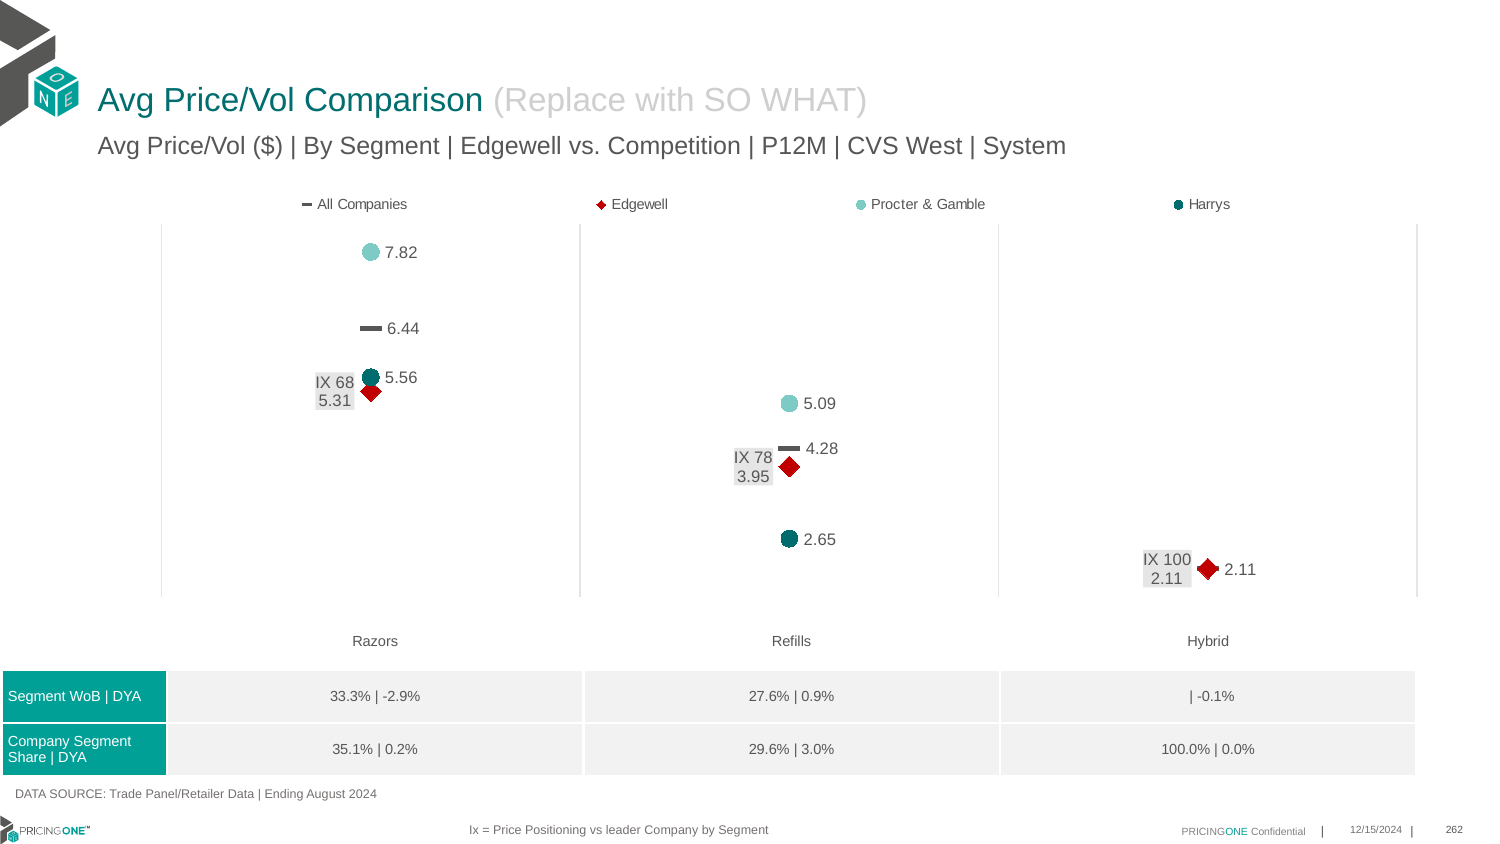

# Avg Price/Vol Comparison (Replace with SO WHAT)
Avg Price/Vol ($) | By Segment | Edgewell vs. Competition | P12M | CVS West | System

### Chart

| Category | All Companies | Edgewell | Procter & Gamble | Harrys |
|---|---|---|---|---|
| IX 68 | 6.44 | 5.31 | 7.82 | 5.56 |
| IX 78 | 4.28 | 3.95 | 5.09 | 2.65 |
| IX 100 | 2.11 | 2.11 | None | None |
|  | Razors | Refills | Hybrid |
| --- | --- | --- | --- |
| Segment WoB | DYA | 33.3% | -2.9% | 27.6% | 0.9% | | -0.1% |
| Company Segment Share | DYA | 35.1% | 0.2% | 29.6% | 3.0% | 100.0% | 0.0% |
DATA SOURCE: Trade Panel/Retailer Data | Ending August 2024
Ix = Price Positioning vs leader Company by Segment
12/15/2024
262